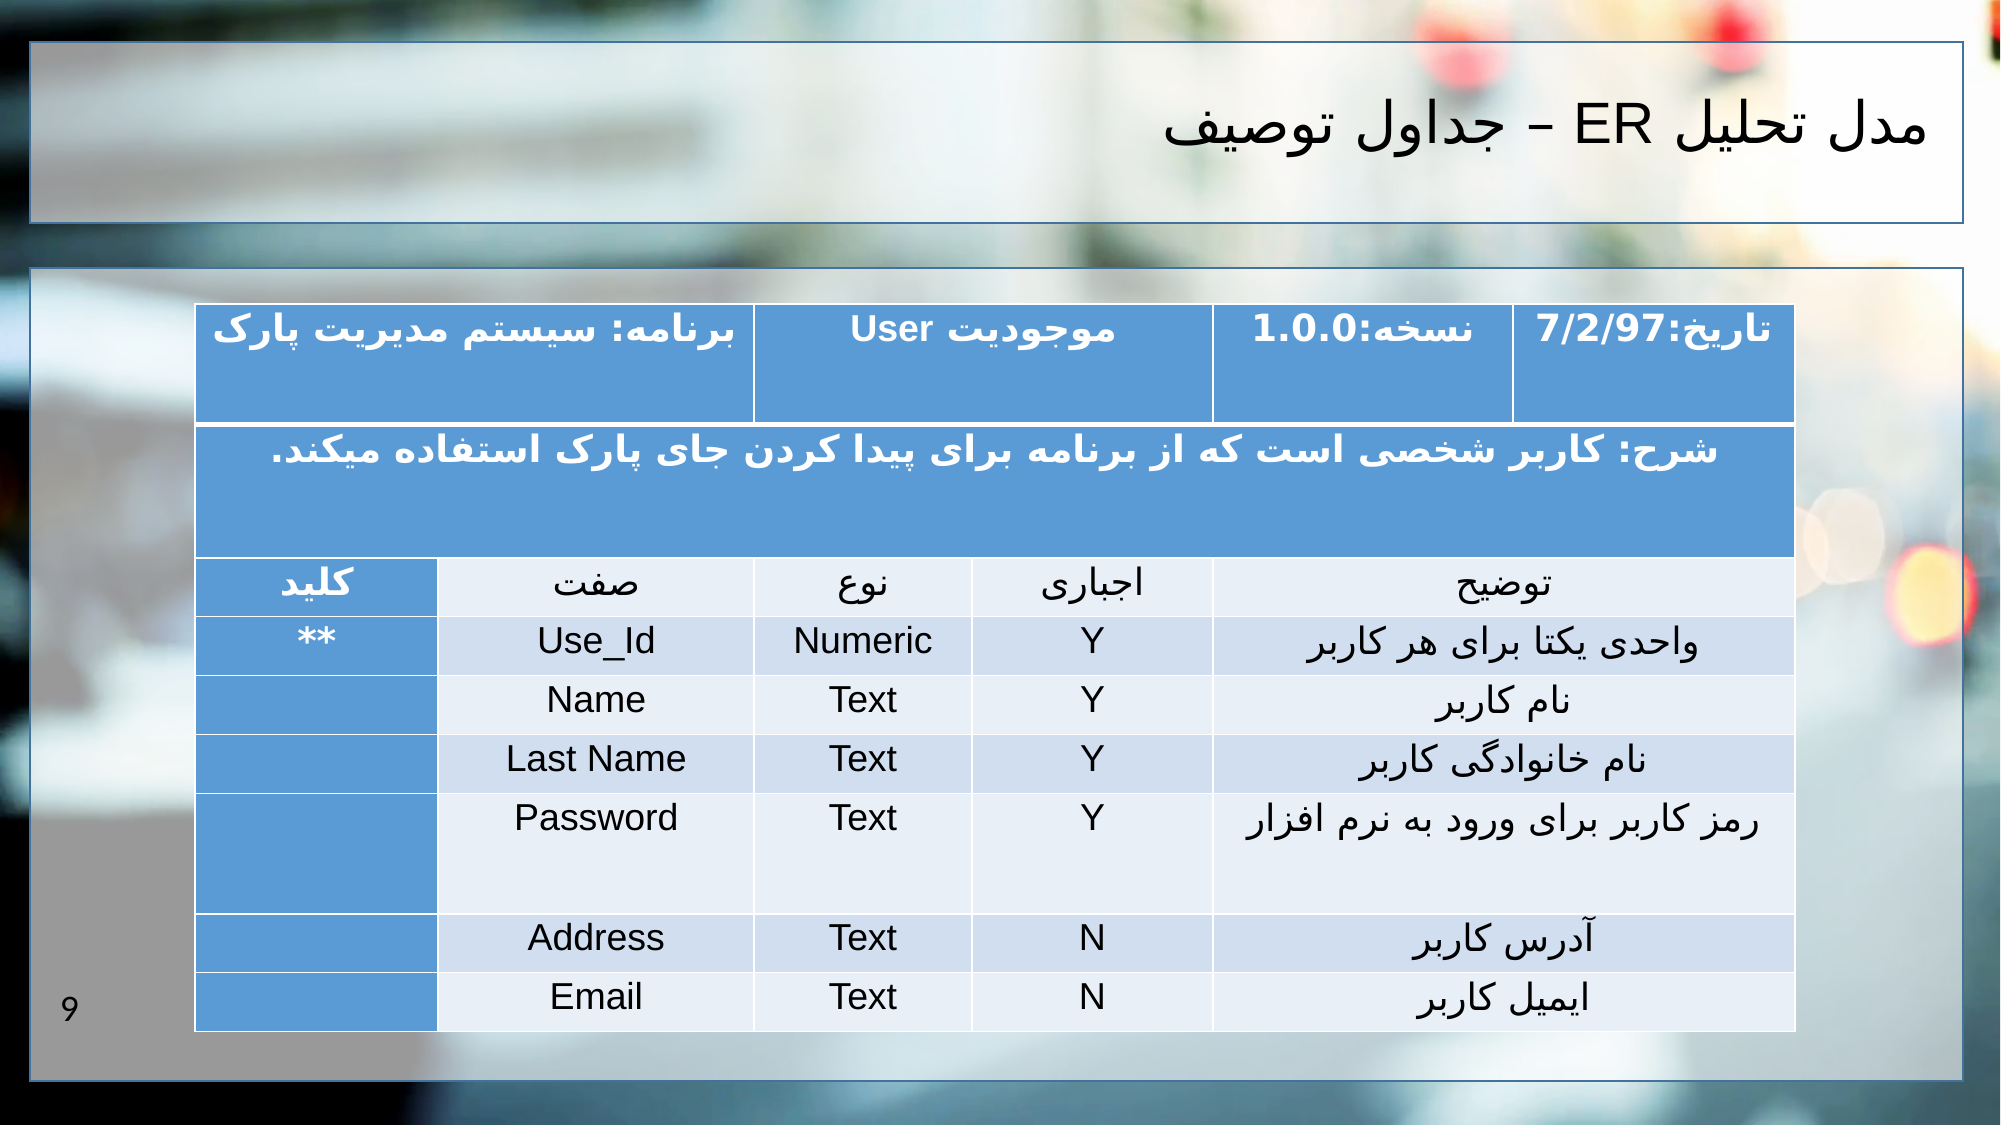

مدل تحلیل ER – جداول توصیف

| برنامه: سیستم مدیریت پارک |  | موجودیت User |  | نسخه:1.0.0 | تاریخ:7/2/97 |
| --- | --- | --- | --- | --- | --- |
| شرح: کاربر شخصی است که از برنامه برای پیدا کردن جای پارک استفاده میکند. |  |  |  |  |  |
| کلید | صفت | نوع | اجباری | توضیح |  |
| \*\* | Use\_Id | Numeric | Y | واحدی یکتا برای هر کاربر |  |
|  | Name | Text | Y | نام کاربر |  |
|  | Last Name | Text | Y | نام خانوادگی کاربر |  |
|  | Password | Text | Y | رمز کاربر برای ورود به نرم افزار |  |
|  | Address | Text | N | آدرس کاربر |  |
|  | Email | Text | N | ایمیل کاربر |  |
9